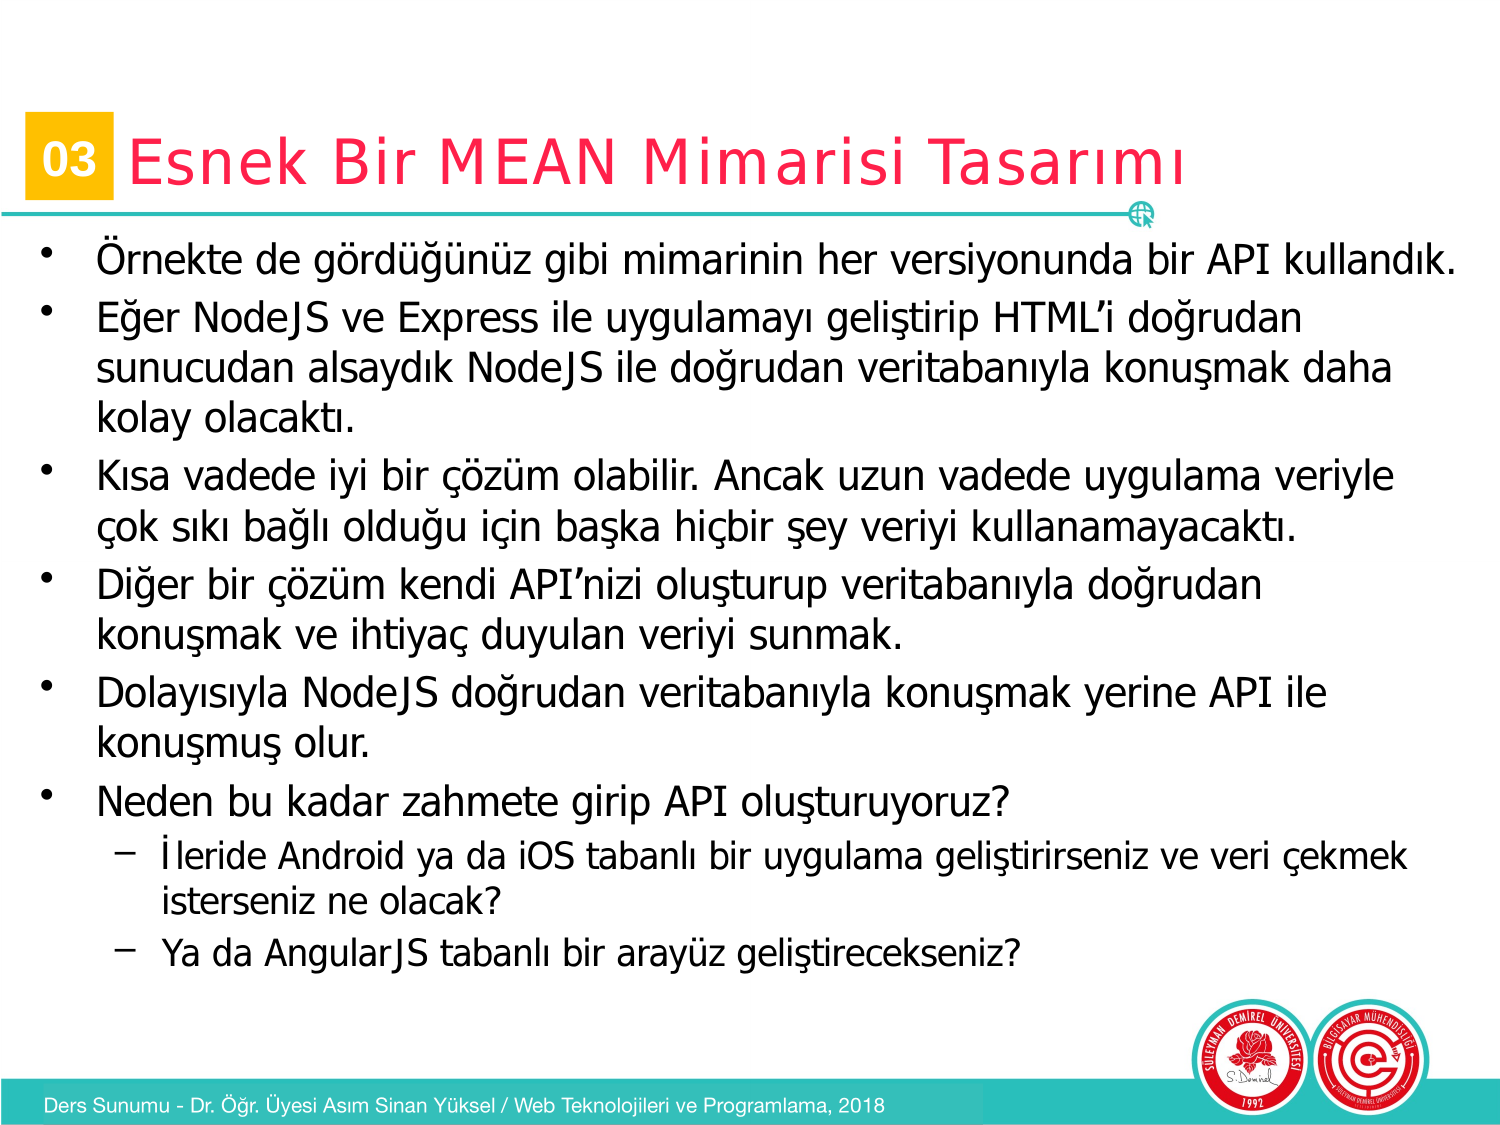

03
# Esnek Bir MEAN Mimarisi Tasarımı
Örnekte de gördüğünüz gibi mimarinin her versiyonunda bir API kullandık.
Eğer NodeJS ve Express ile uygulamayı geliştirip HTML’i doğrudan sunucudan alsaydık NodeJS ile doğrudan veritabanıyla konuşmak daha kolay olacaktı.
Kısa vadede iyi bir çözüm olabilir. Ancak uzun vadede uygulama veriyle çok sıkı bağlı olduğu için başka hiçbir şey veriyi kullanamayacaktı.
Diğer bir çözüm kendi API’nizi oluşturup veritabanıyla doğrudan konuşmak ve ihtiyaç duyulan veriyi sunmak.
Dolayısıyla NodeJS doğrudan veritabanıyla konuşmak yerine API ile konuşmuş olur.
Neden bu kadar zahmete girip API oluşturuyoruz?
İleride Android ya da iOS tabanlı bir uygulama geliştirirseniz ve veri çekmek isterseniz ne olacak?
Ya da AngularJS tabanlı bir arayüz geliştirecekseniz?